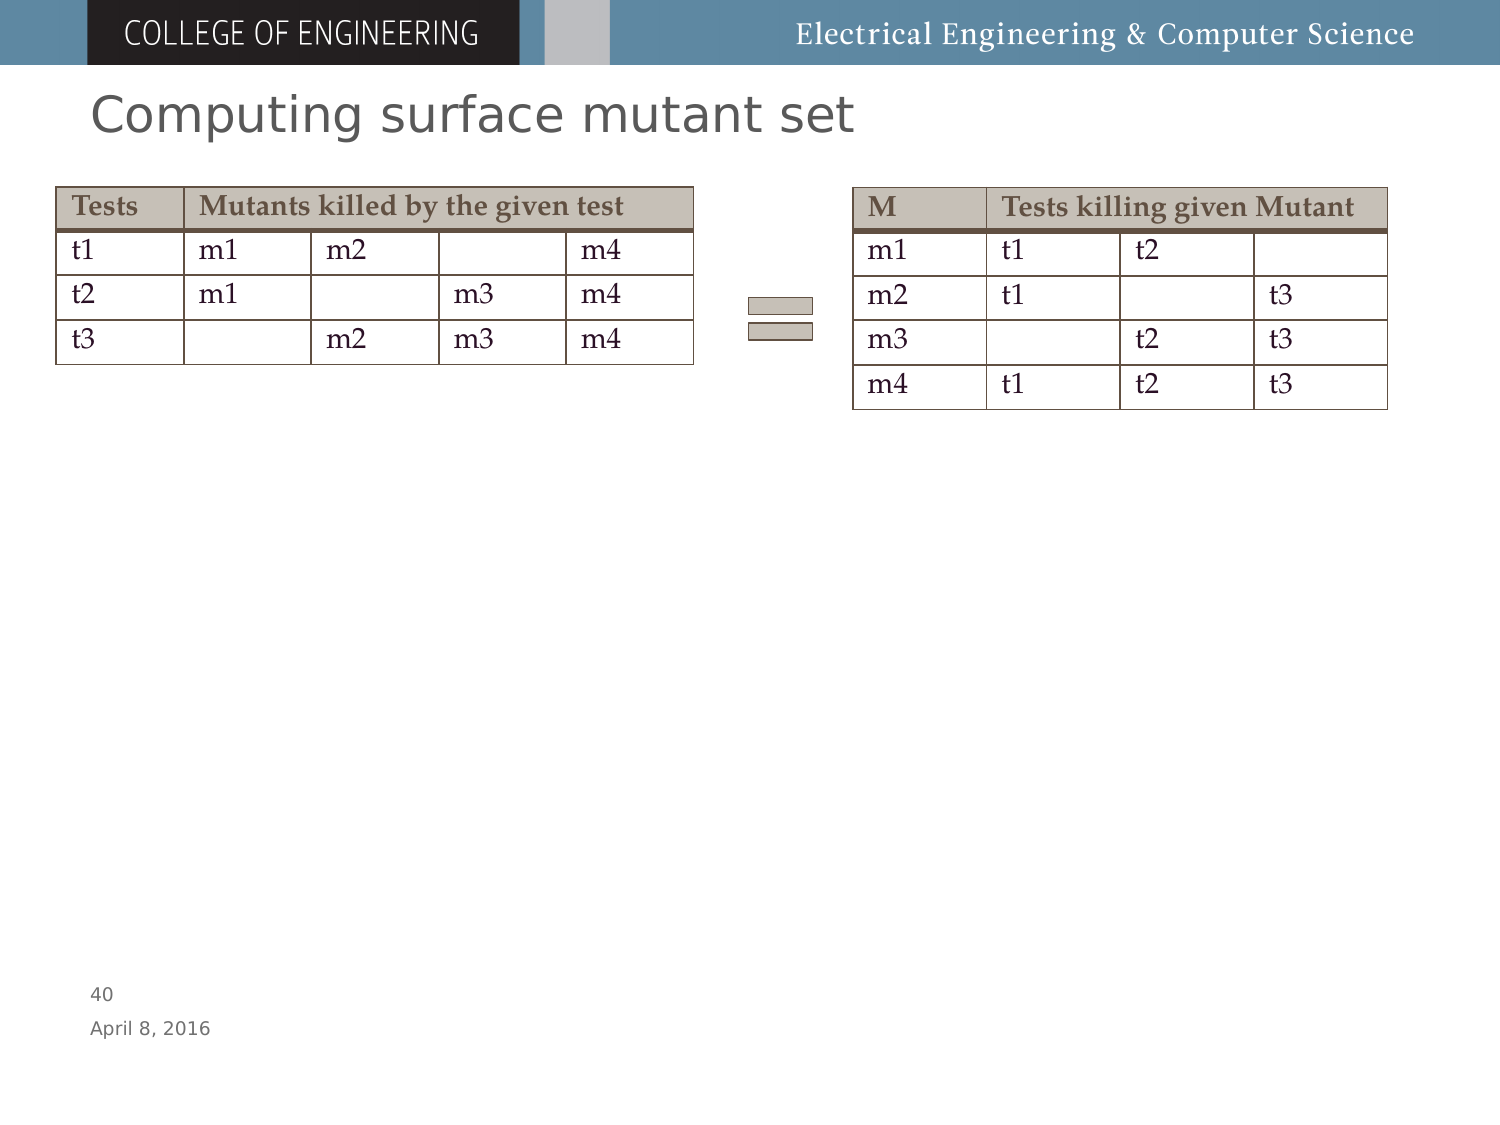

# Computing surface mutant set
| Tests | Mutants killed by the given test |  |  |  |
| --- | --- | --- | --- | --- |
| t1 | m1 | m2 |  | m4 |
| t2 | m1 |  | m3 | m4 |
| t3 |  | m2 | m3 | m4 |
| M | Tests killing given Mutant |  |  |
| --- | --- | --- | --- |
| m1 | t1 | t2 |  |
| m2 | t1 |  | t3 |
| m3 |  | t2 | t3 |
| m4 | t1 | t2 | t3 |

40
April 8, 2016